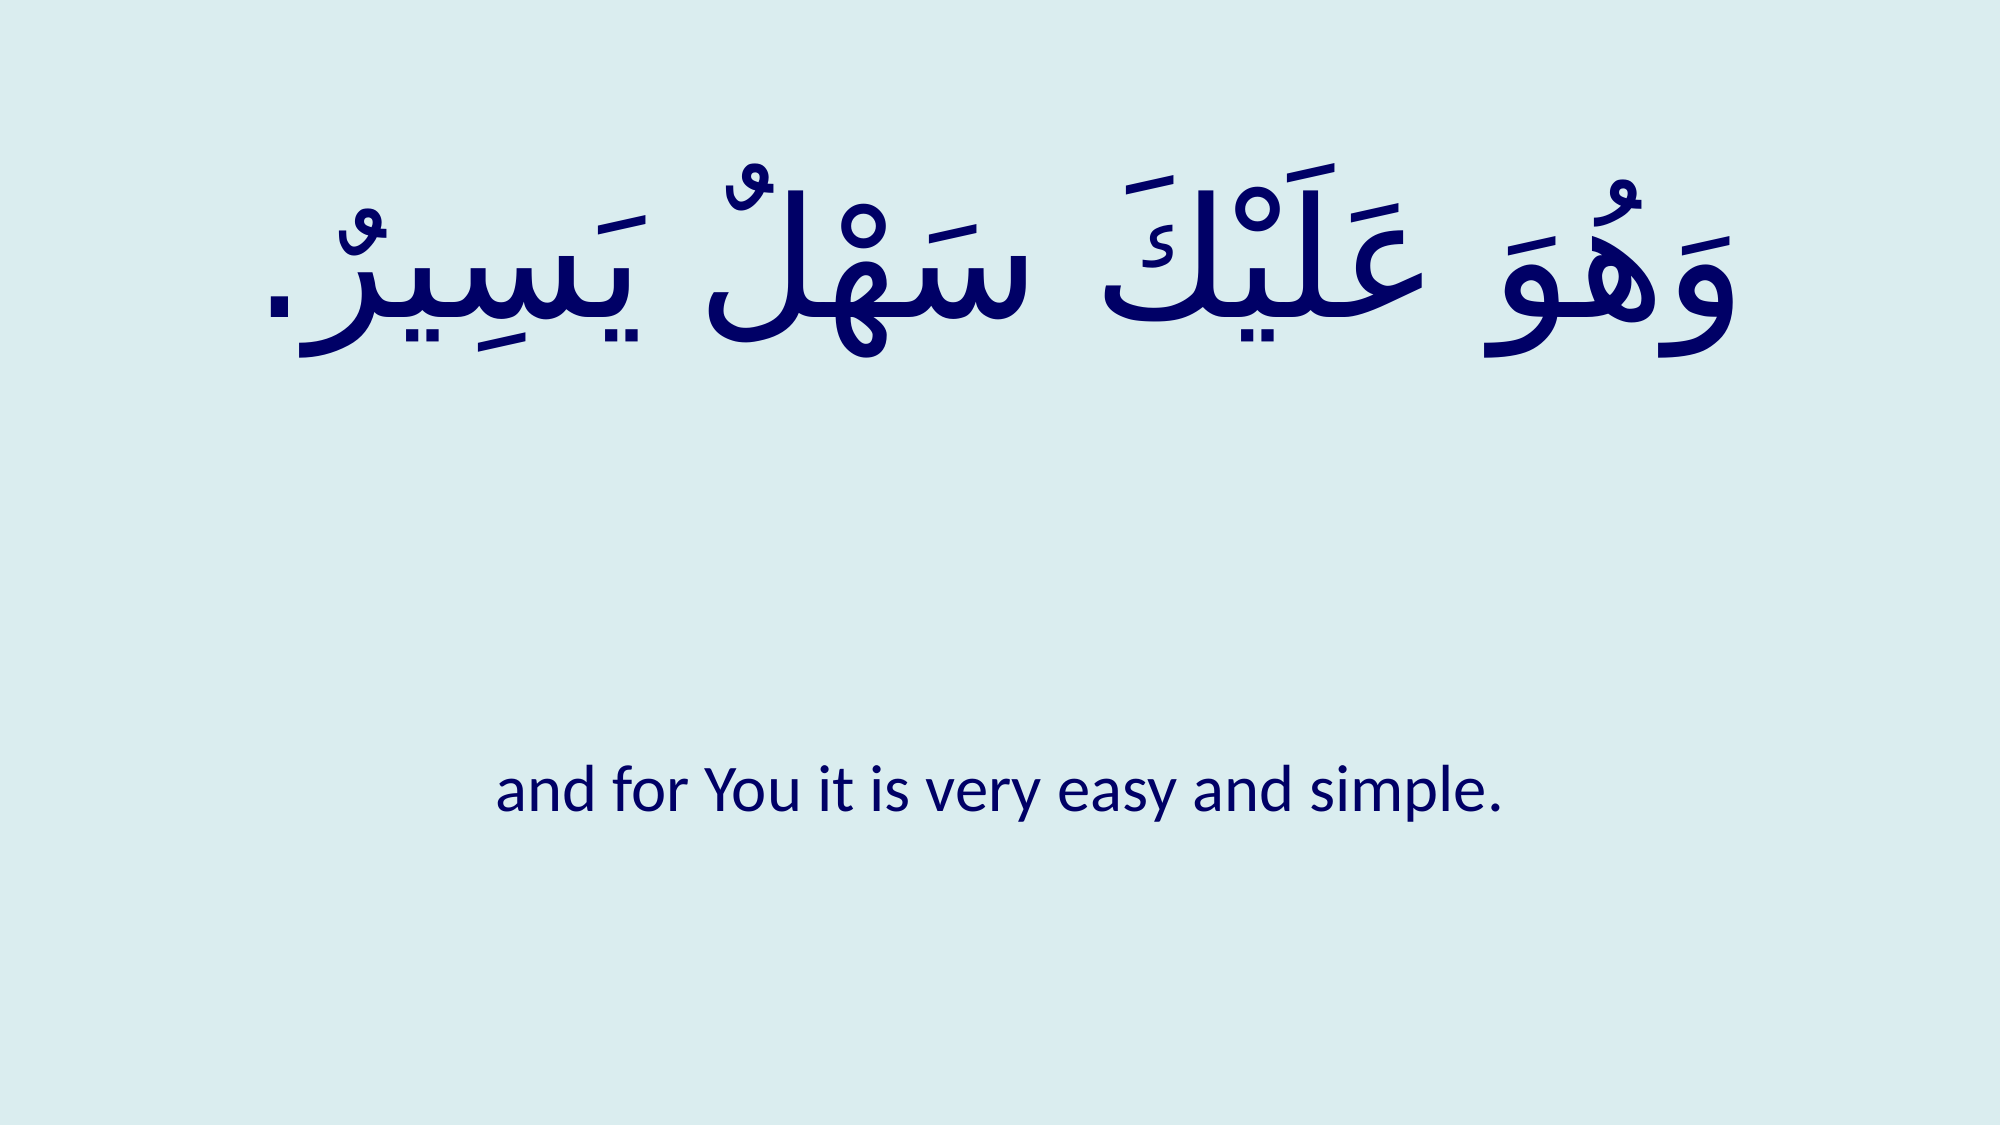

# وَهُوَ عَلَيْكَ سَهْلٌ يَسِيرٌ.
and for You it is very easy and simple.